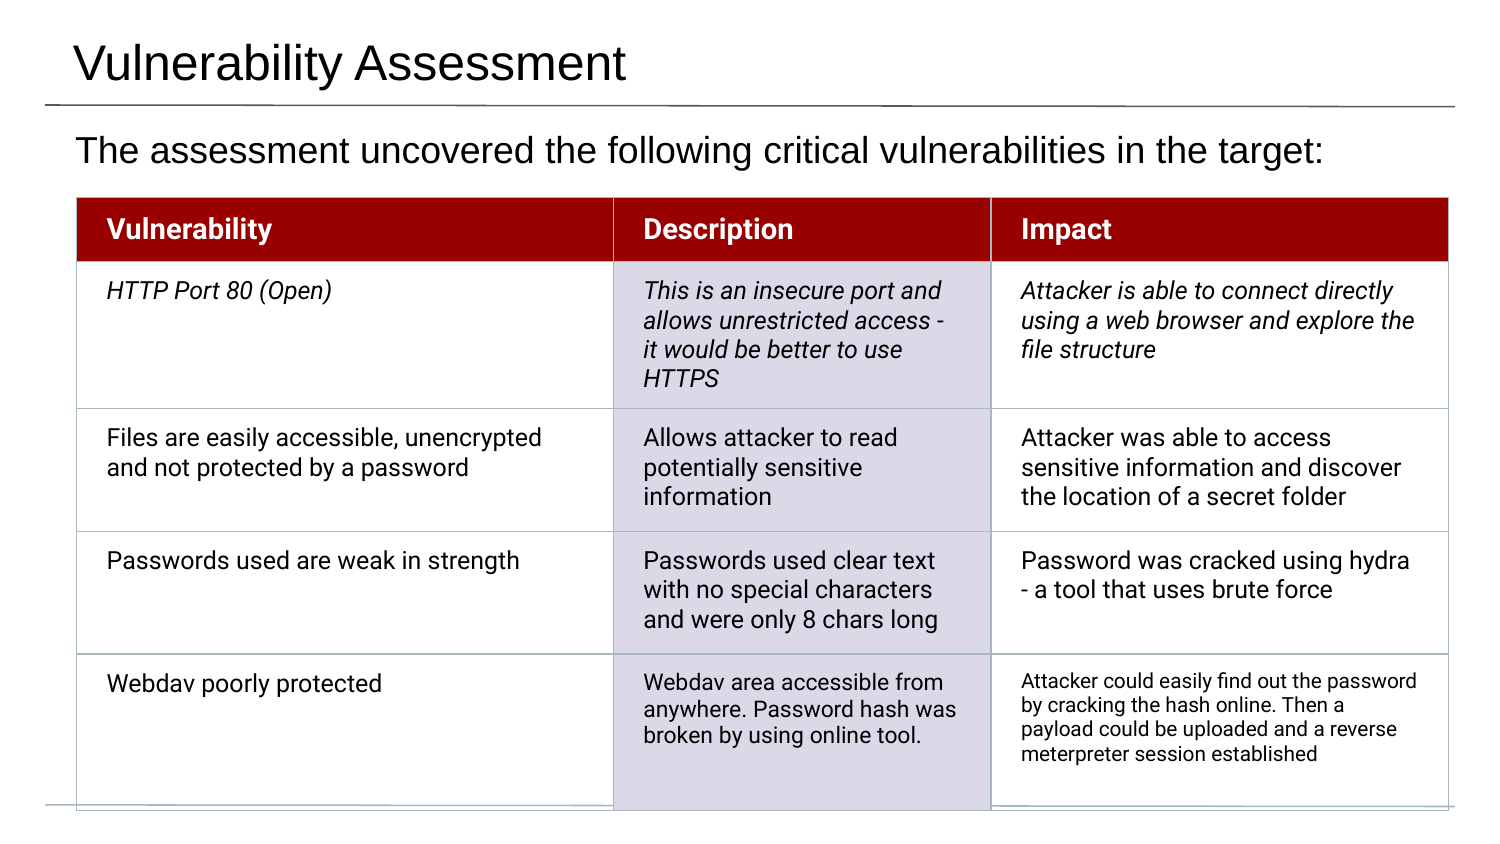

# Vulnerability Assessment
The assessment uncovered the following critical vulnerabilities in the target:
| Vulnerability | Description | Impact |
| --- | --- | --- |
| HTTP Port 80 (Open) | This is an insecure port and allows unrestricted access - it would be better to use HTTPS | Attacker is able to connect directly using a web browser and explore the file structure |
| Files are easily accessible, unencrypted and not protected by a password | Allows attacker to read potentially sensitive information | Attacker was able to access sensitive information and discover the location of a secret folder |
| Passwords used are weak in strength | Passwords used clear text with no special characters and were only 8 chars long | Password was cracked using hydra - a tool that uses brute force |
| Webdav poorly protected | Webdav area accessible from anywhere. Password hash was broken by using online tool. | Attacker could easily find out the password by cracking the hash online. Then a payload could be uploaded and a reverse meterpreter session established |